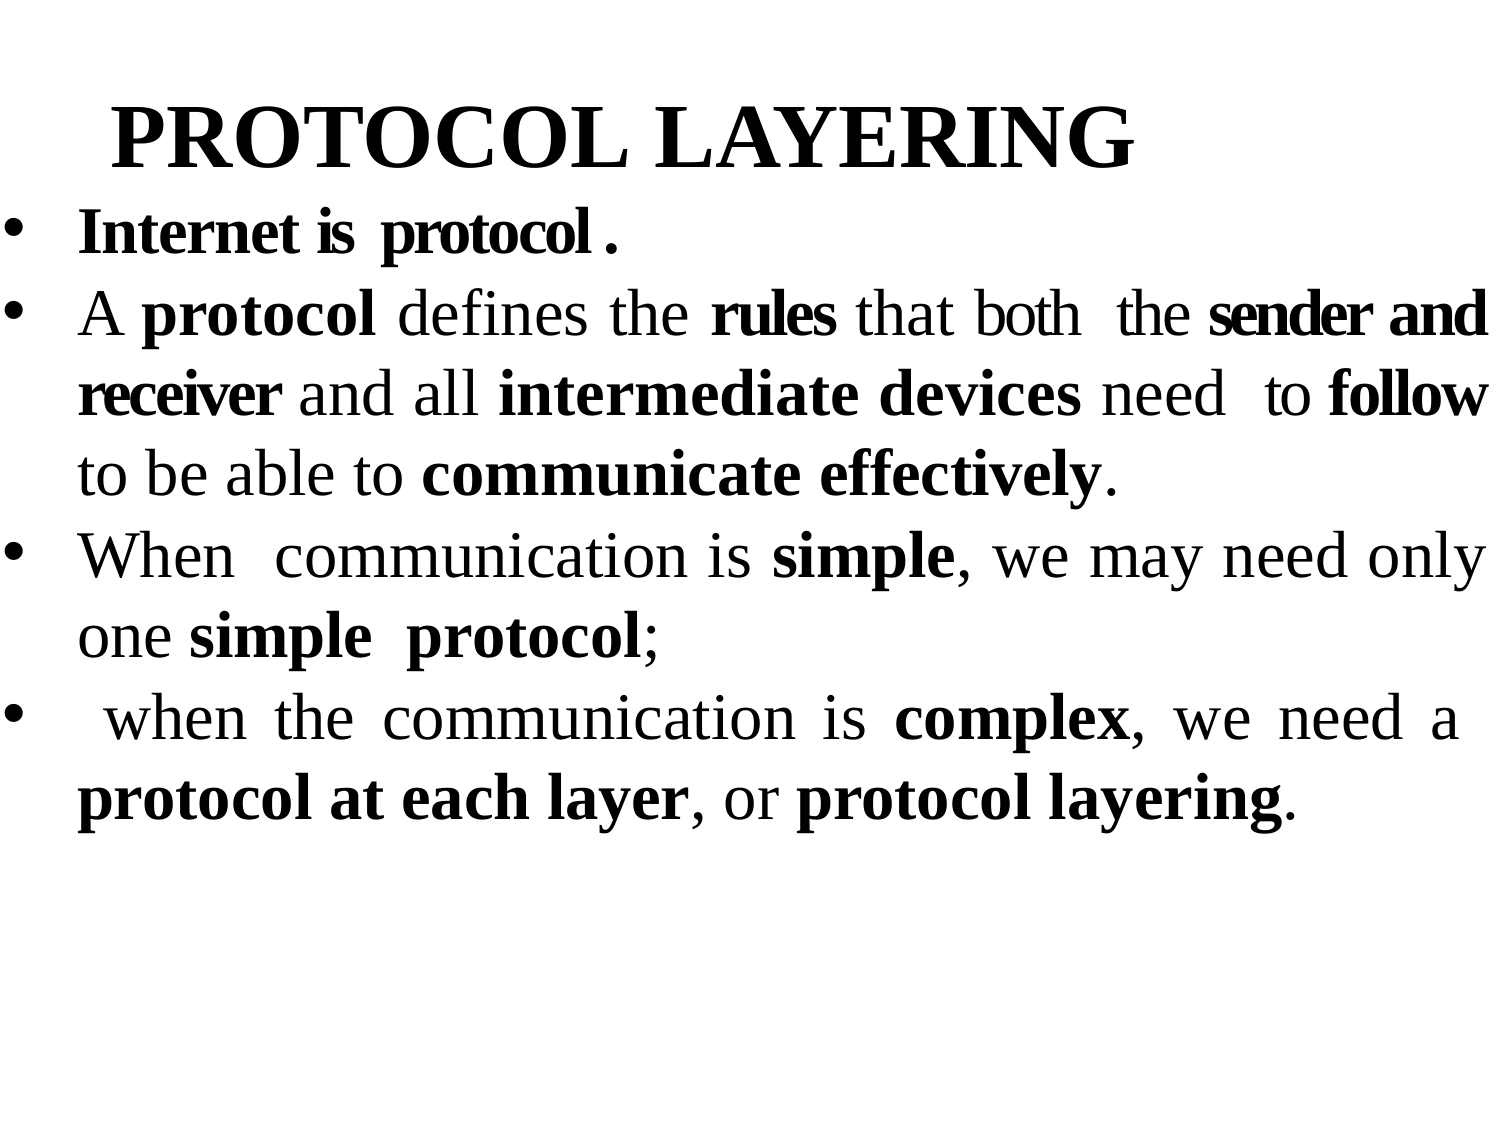

# PROTOCOL LAYERING
Internet is  protocol .
A protocol defines the rules that both  the sender and receiver and all intermediate devices need  to follow to be able to communicate effectively.
When  communication is simple, we may need only one simple  protocol;
 when the communication is complex, we need a  protocol at each layer, or protocol layering.